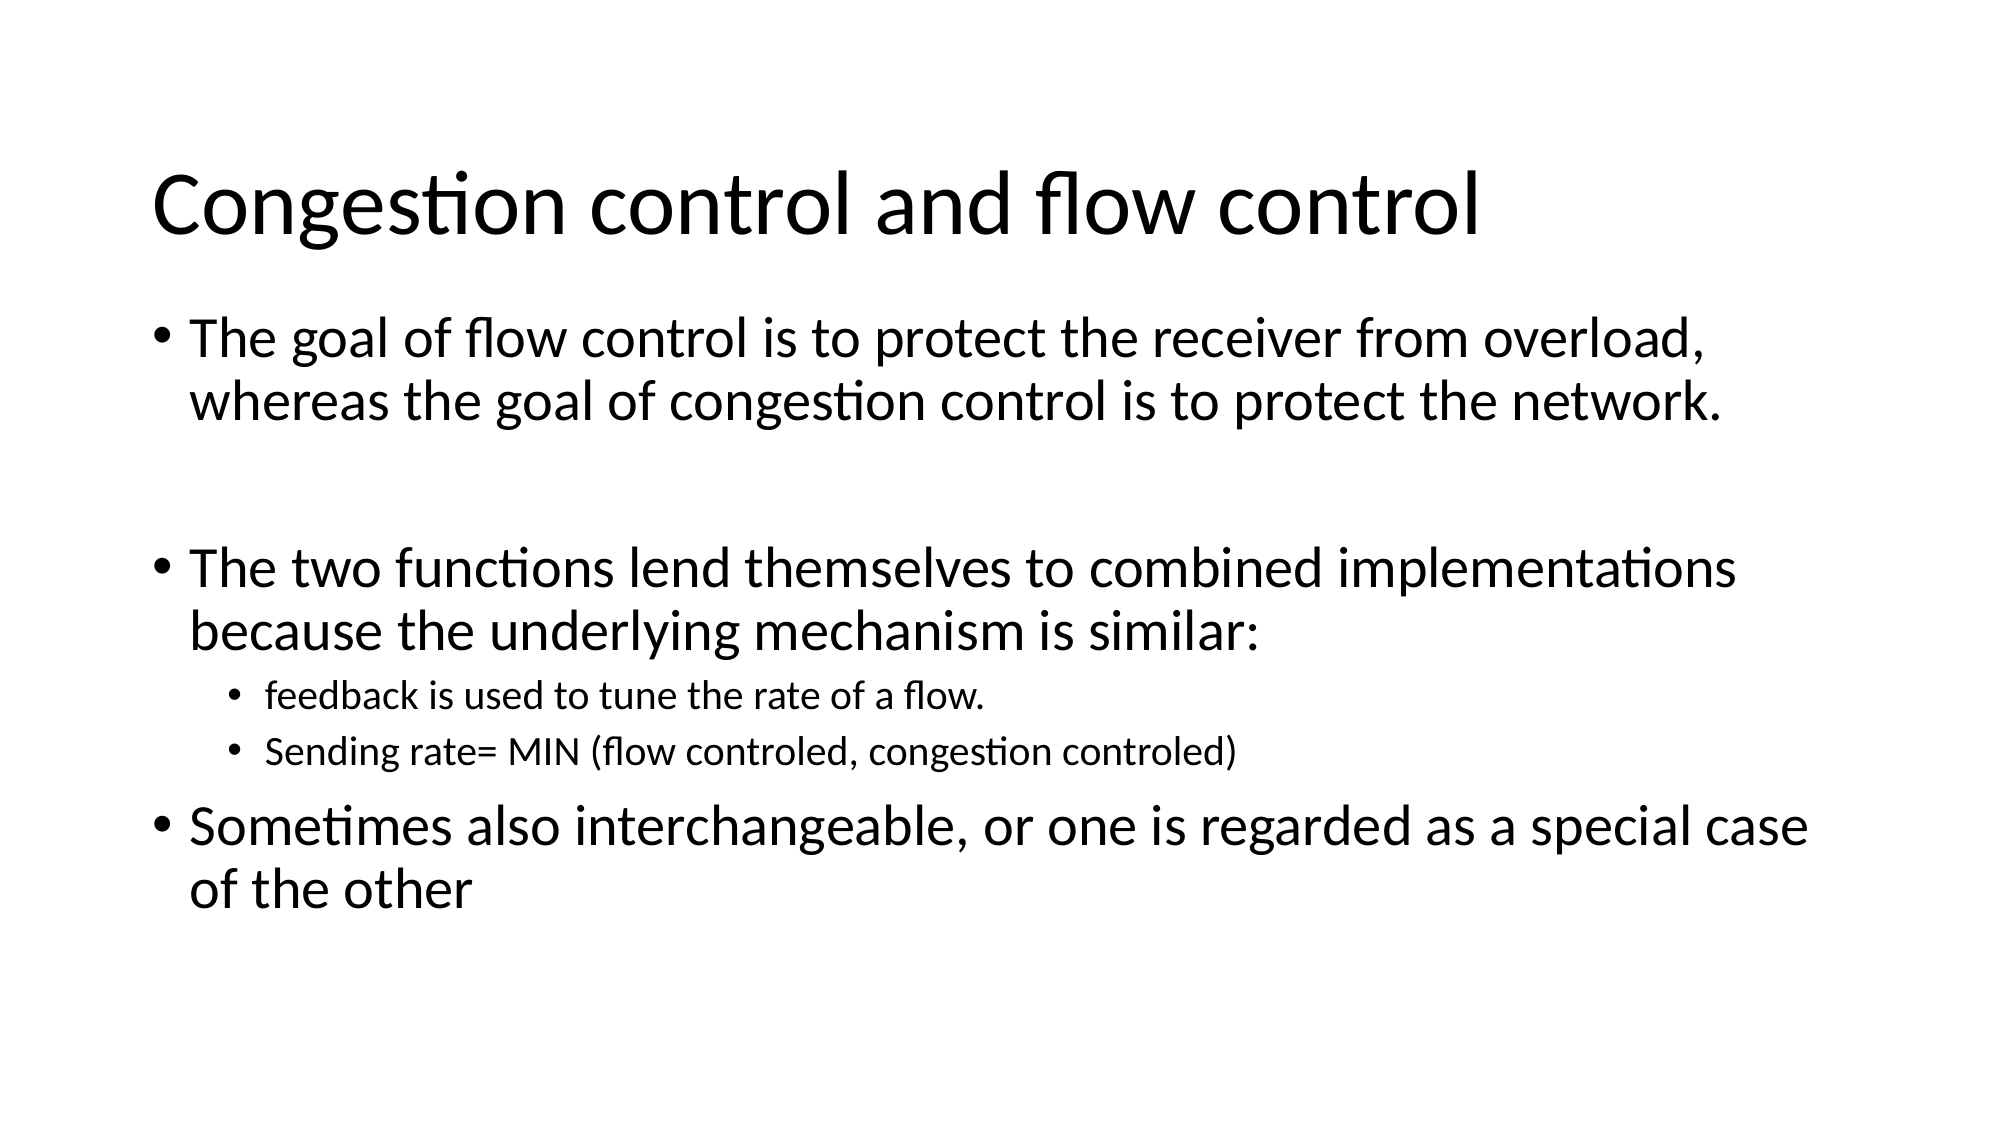

# Congestion control and flow control
The goal of flow control is to protect the receiver from overload, whereas the goal of congestion control is to protect the network.

The two functions lend themselves to combined implementations because the underlying mechanism is similar:
feedback is used to tune the rate of a flow.
Sending rate= MIN (flow controled, congestion controled)
Sometimes also interchangeable, or one is regarded as a special case of the other

42